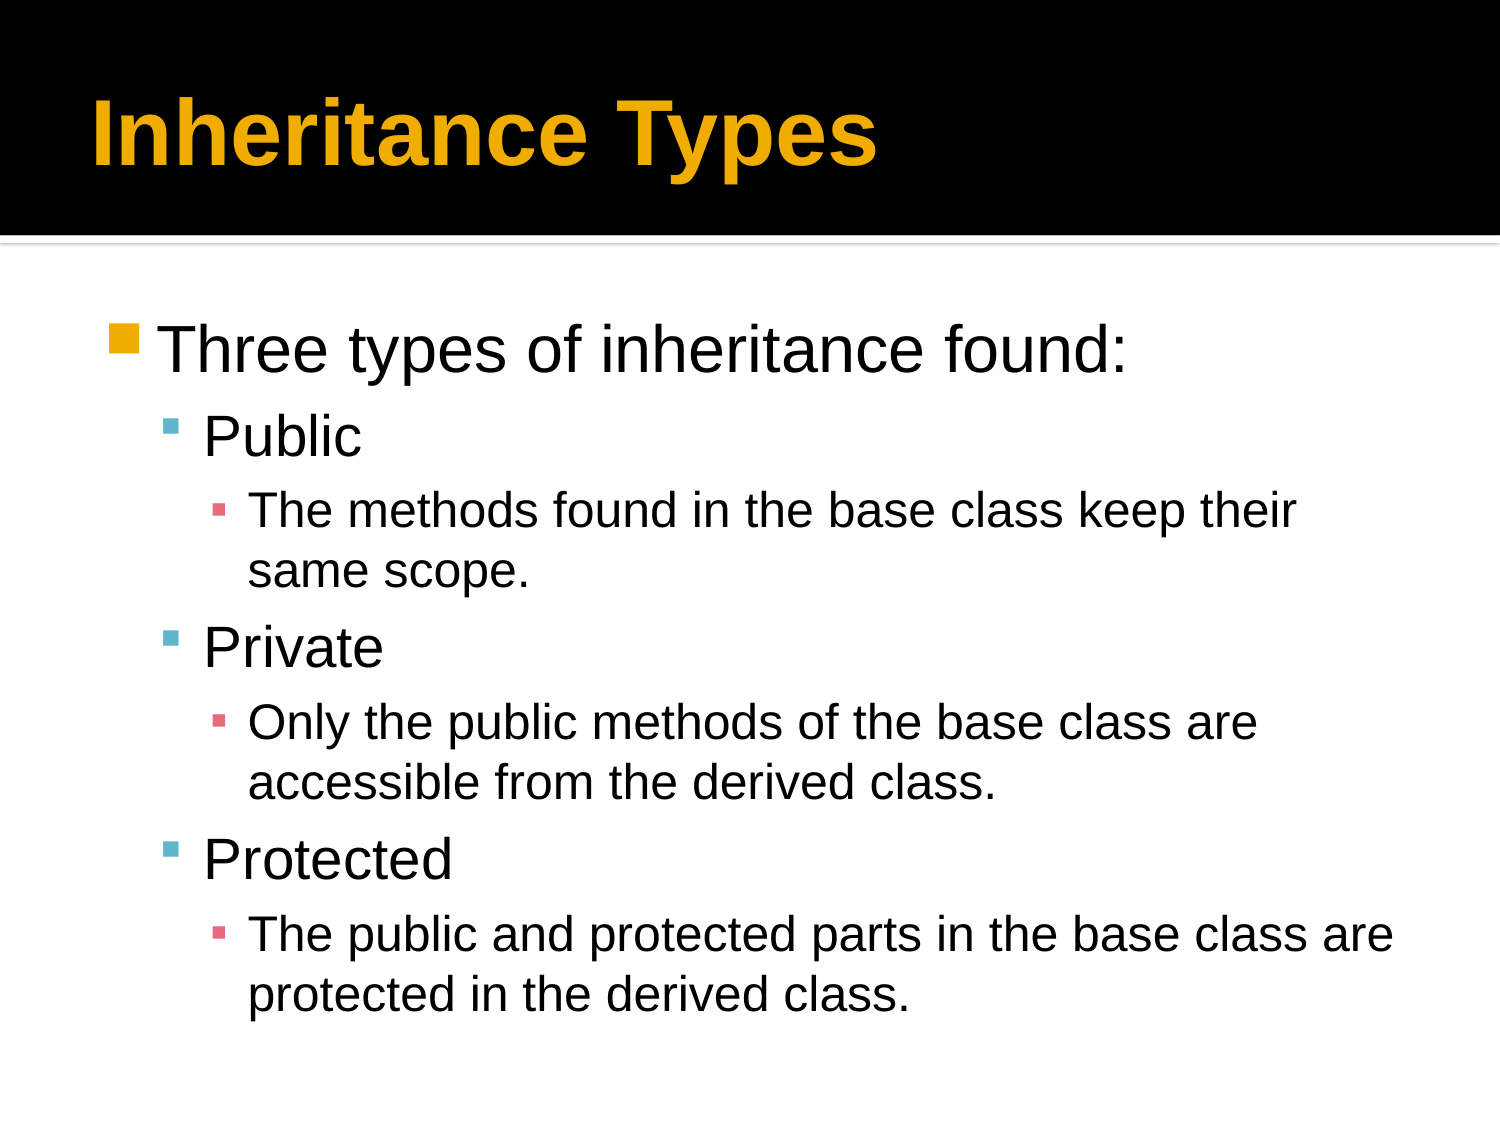

# Inheritance Types
Three types of inheritance found:
Public
The methods found in the base class keep their same scope.
Private
Only the public methods of the base class are accessible from the derived class.
Protected
The public and protected parts in the base class are protected in the derived class.